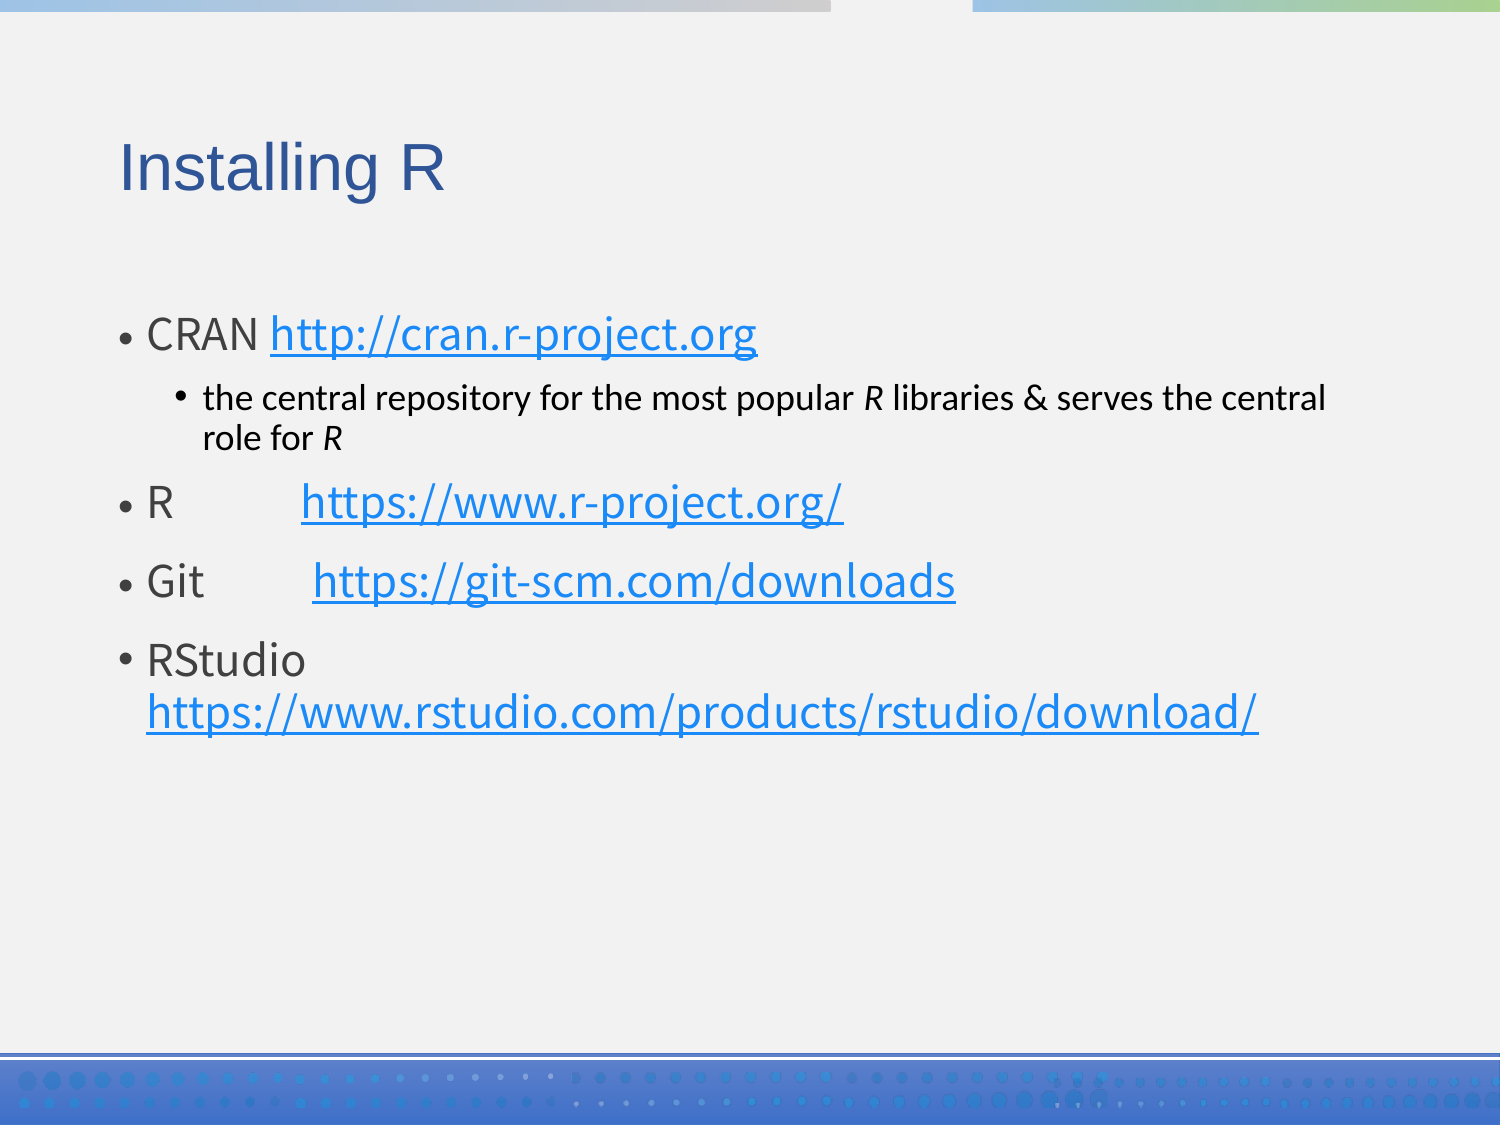

# Installing R
CRAN http://cran.r-project.org
the central repository for the most popular R libraries & serves the central role for R
R             https://www.r-project.org/
Git           https://git-scm.com/downloads
RStudio  https://www.rstudio.com/products/rstudio/download/